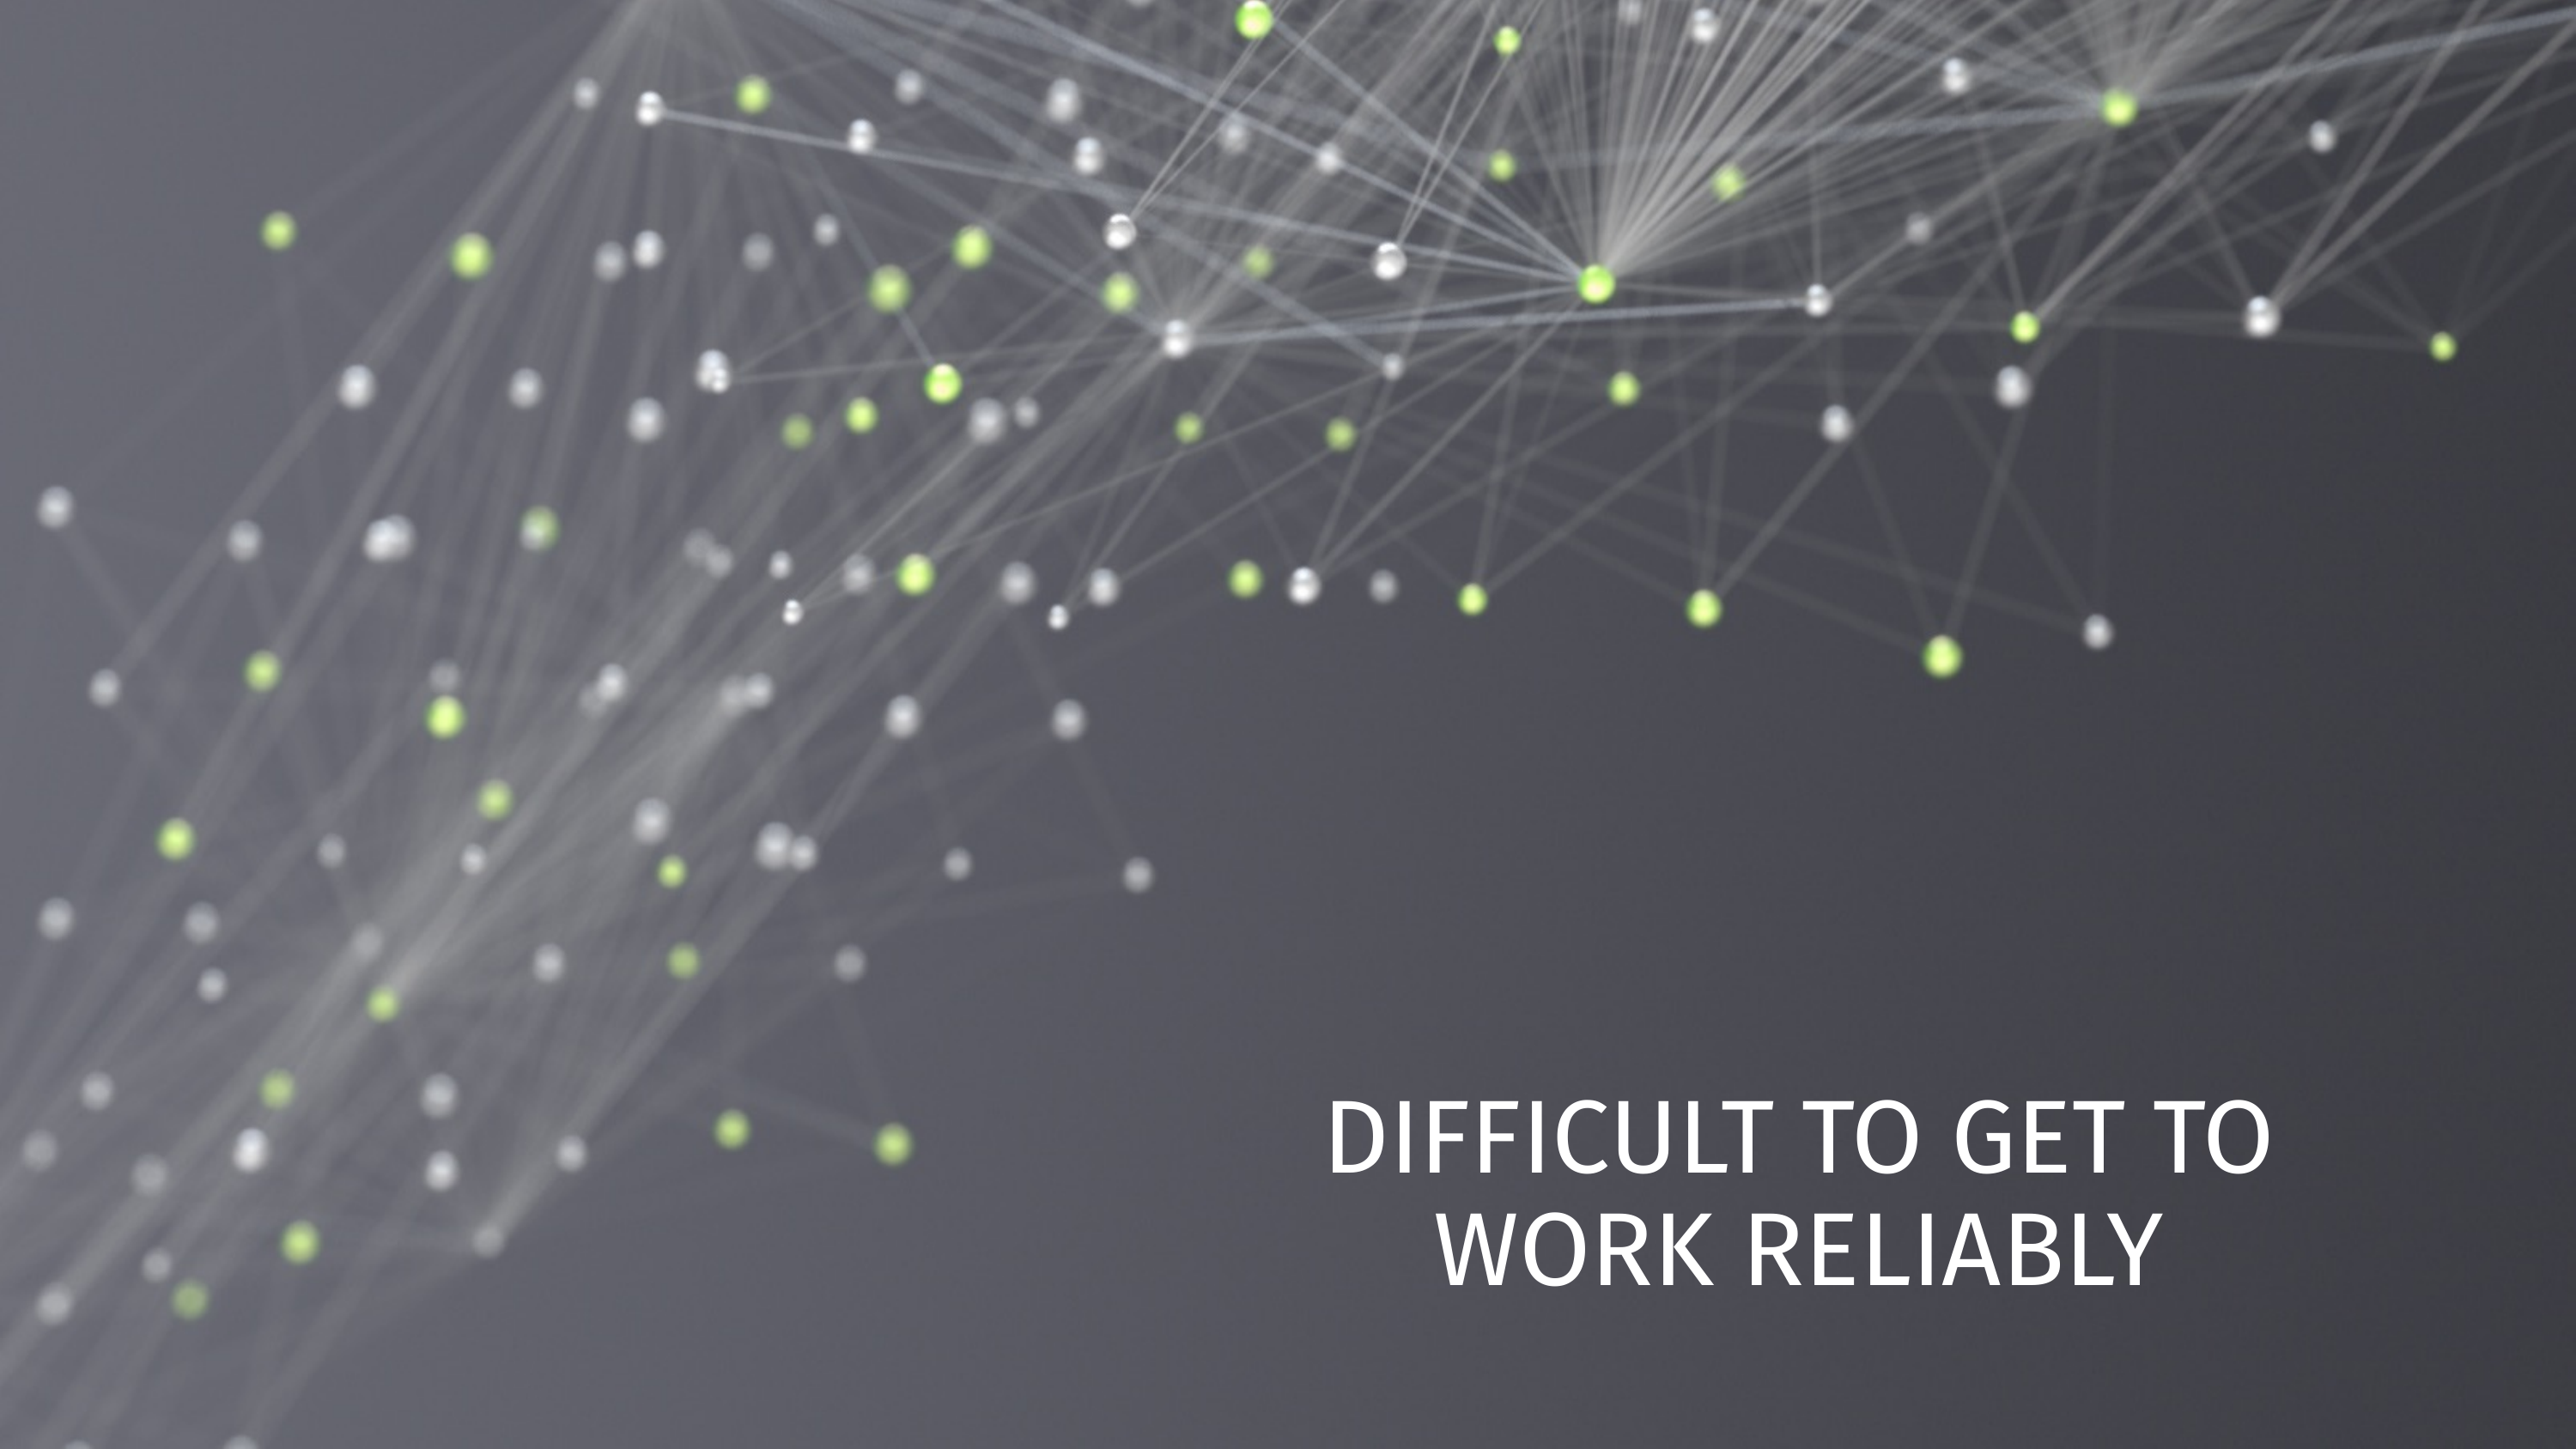

# Difficult to get to work reliably